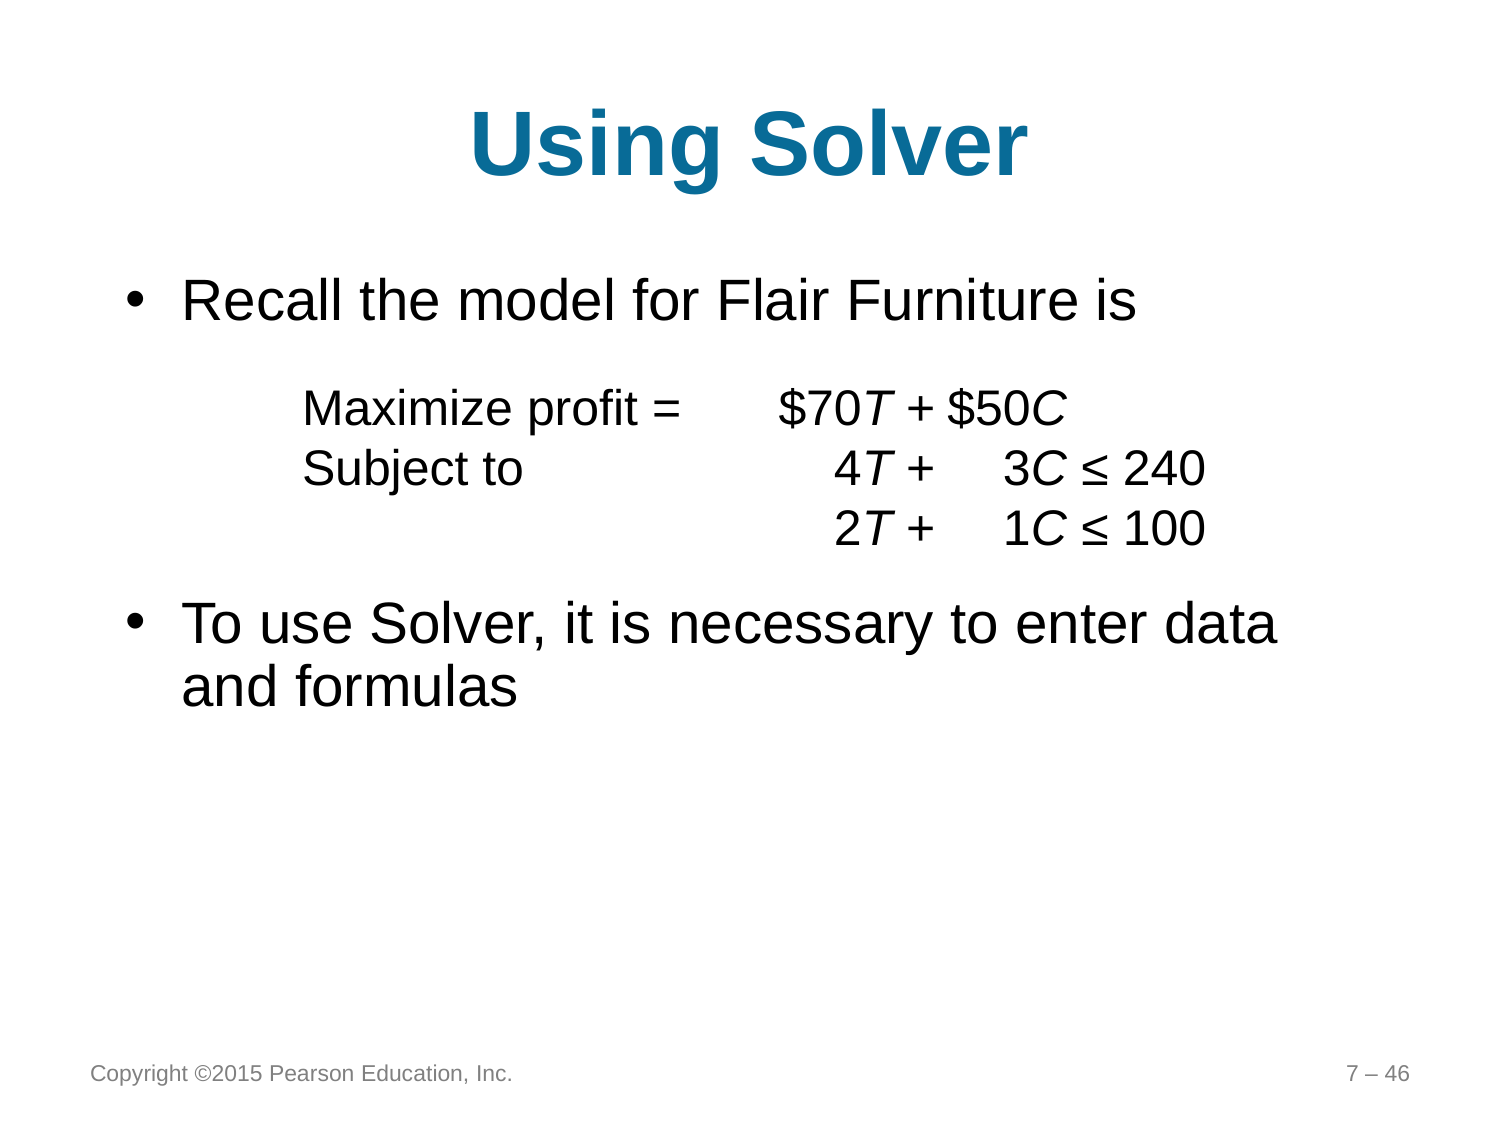

# Using Solver
Recall the model for Flair Furniture is
Maximize profit =	$70T +	$50C
Subject to	4T +	3C	≤ 240
	2T +	1C	≤ 100
To use Solver, it is necessary to enter data and formulas
Copyright ©2015 Pearson Education, Inc.
7 – 46